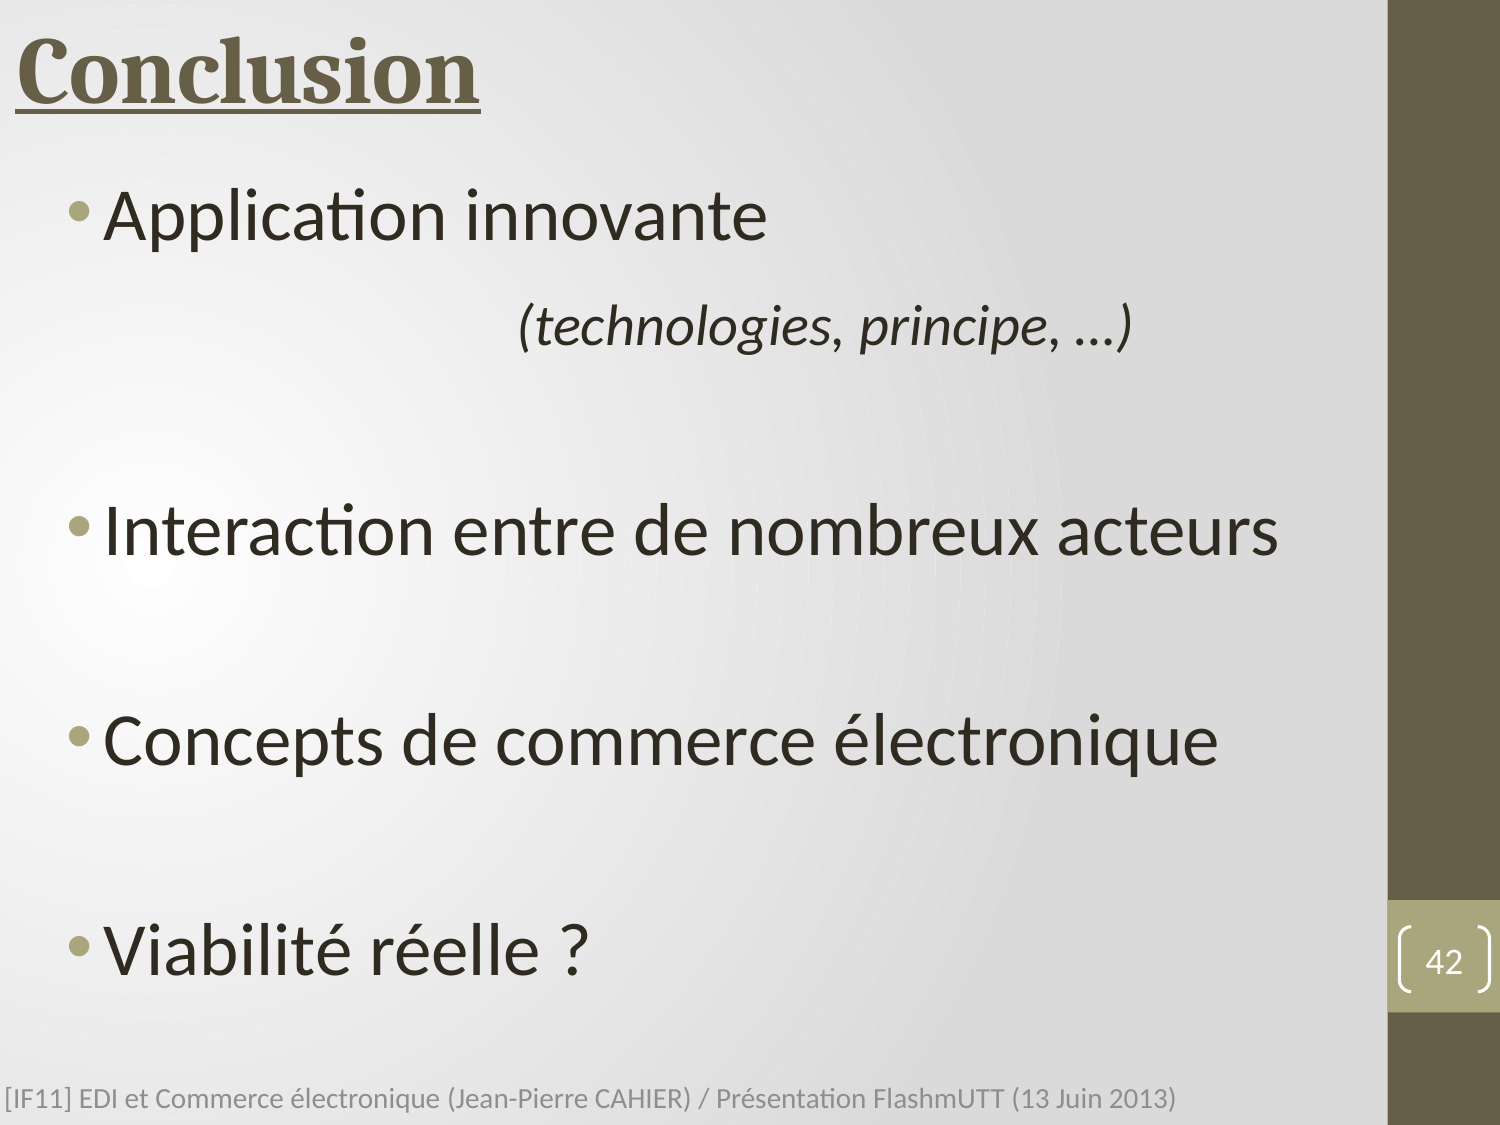

# Conclusion
Application innovante
			(technologies, principe, …)

Interaction entre de nombreux acteurs

Concepts de commerce électronique

Viabilité réelle ?

42
[IF11] EDI et Commerce électronique (Jean-Pierre CAHIER) / Présentation FlashmUTT (13 Juin 2013)